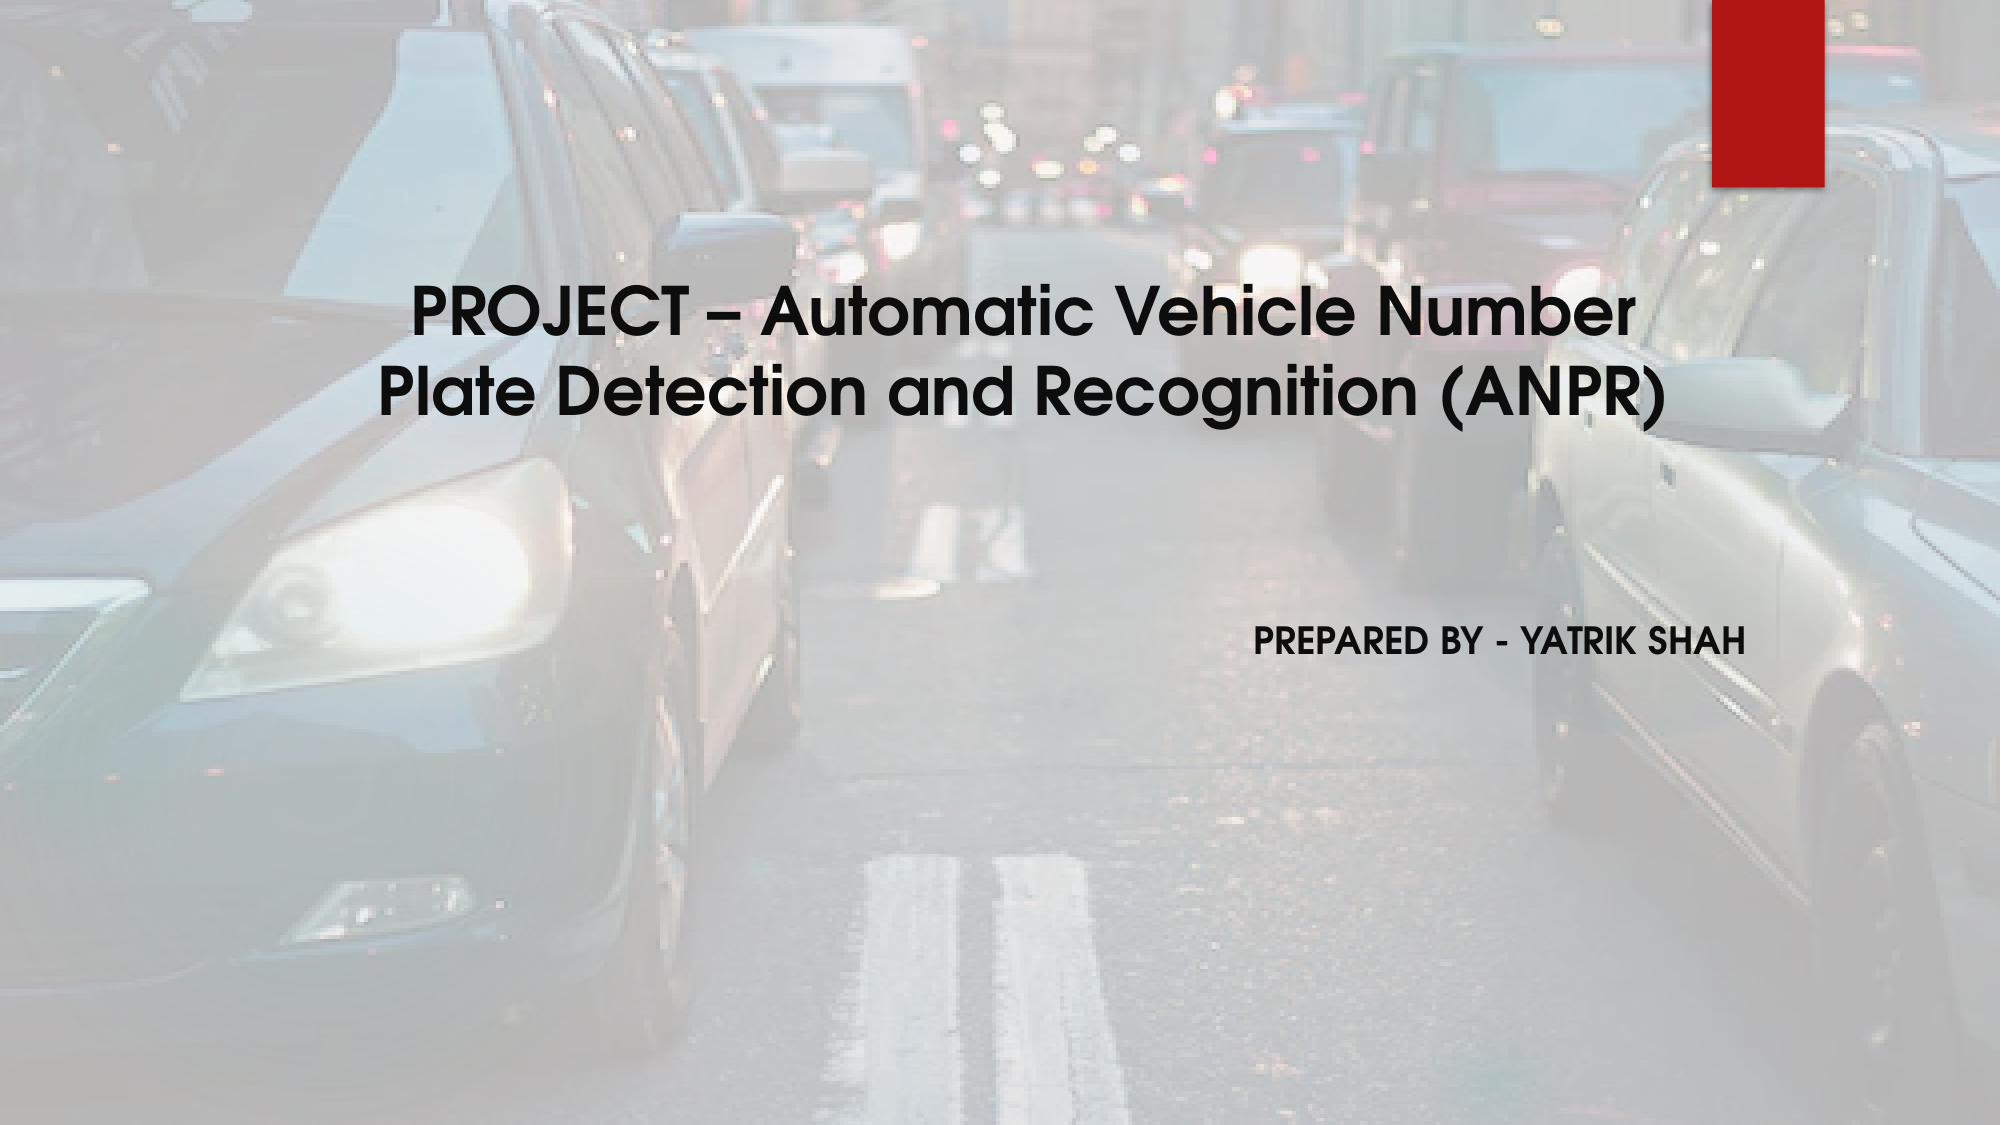

PROJECT – Automatic Vehicle Number Plate Detection and Recognition (ANPR)

PREPARED BY - YATRIK SHAH